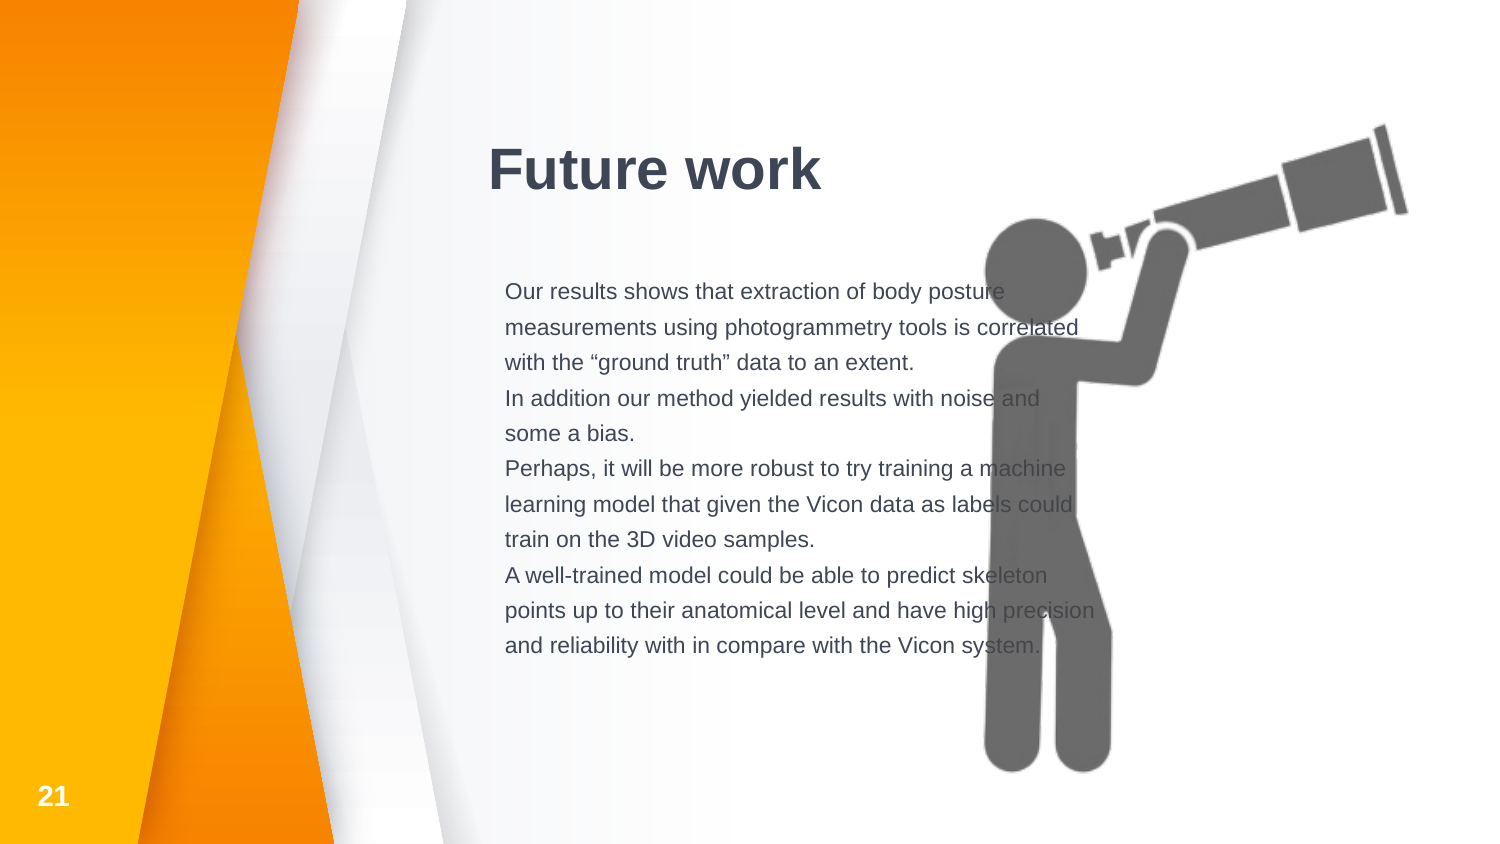

# Future work
Our results shows that extraction of body posture measurements using photogrammetry tools is correlated with the “ground truth” data to an extent.
In addition our method yielded results with noise and some a bias.
Perhaps, it will be more robust to try training a machine learning model that given the Vicon data as labels could train on the 3D video samples.
A well-trained model could be able to predict skeleton points up to their anatomical level and have high precision and reliability with in compare with the Vicon system.
21